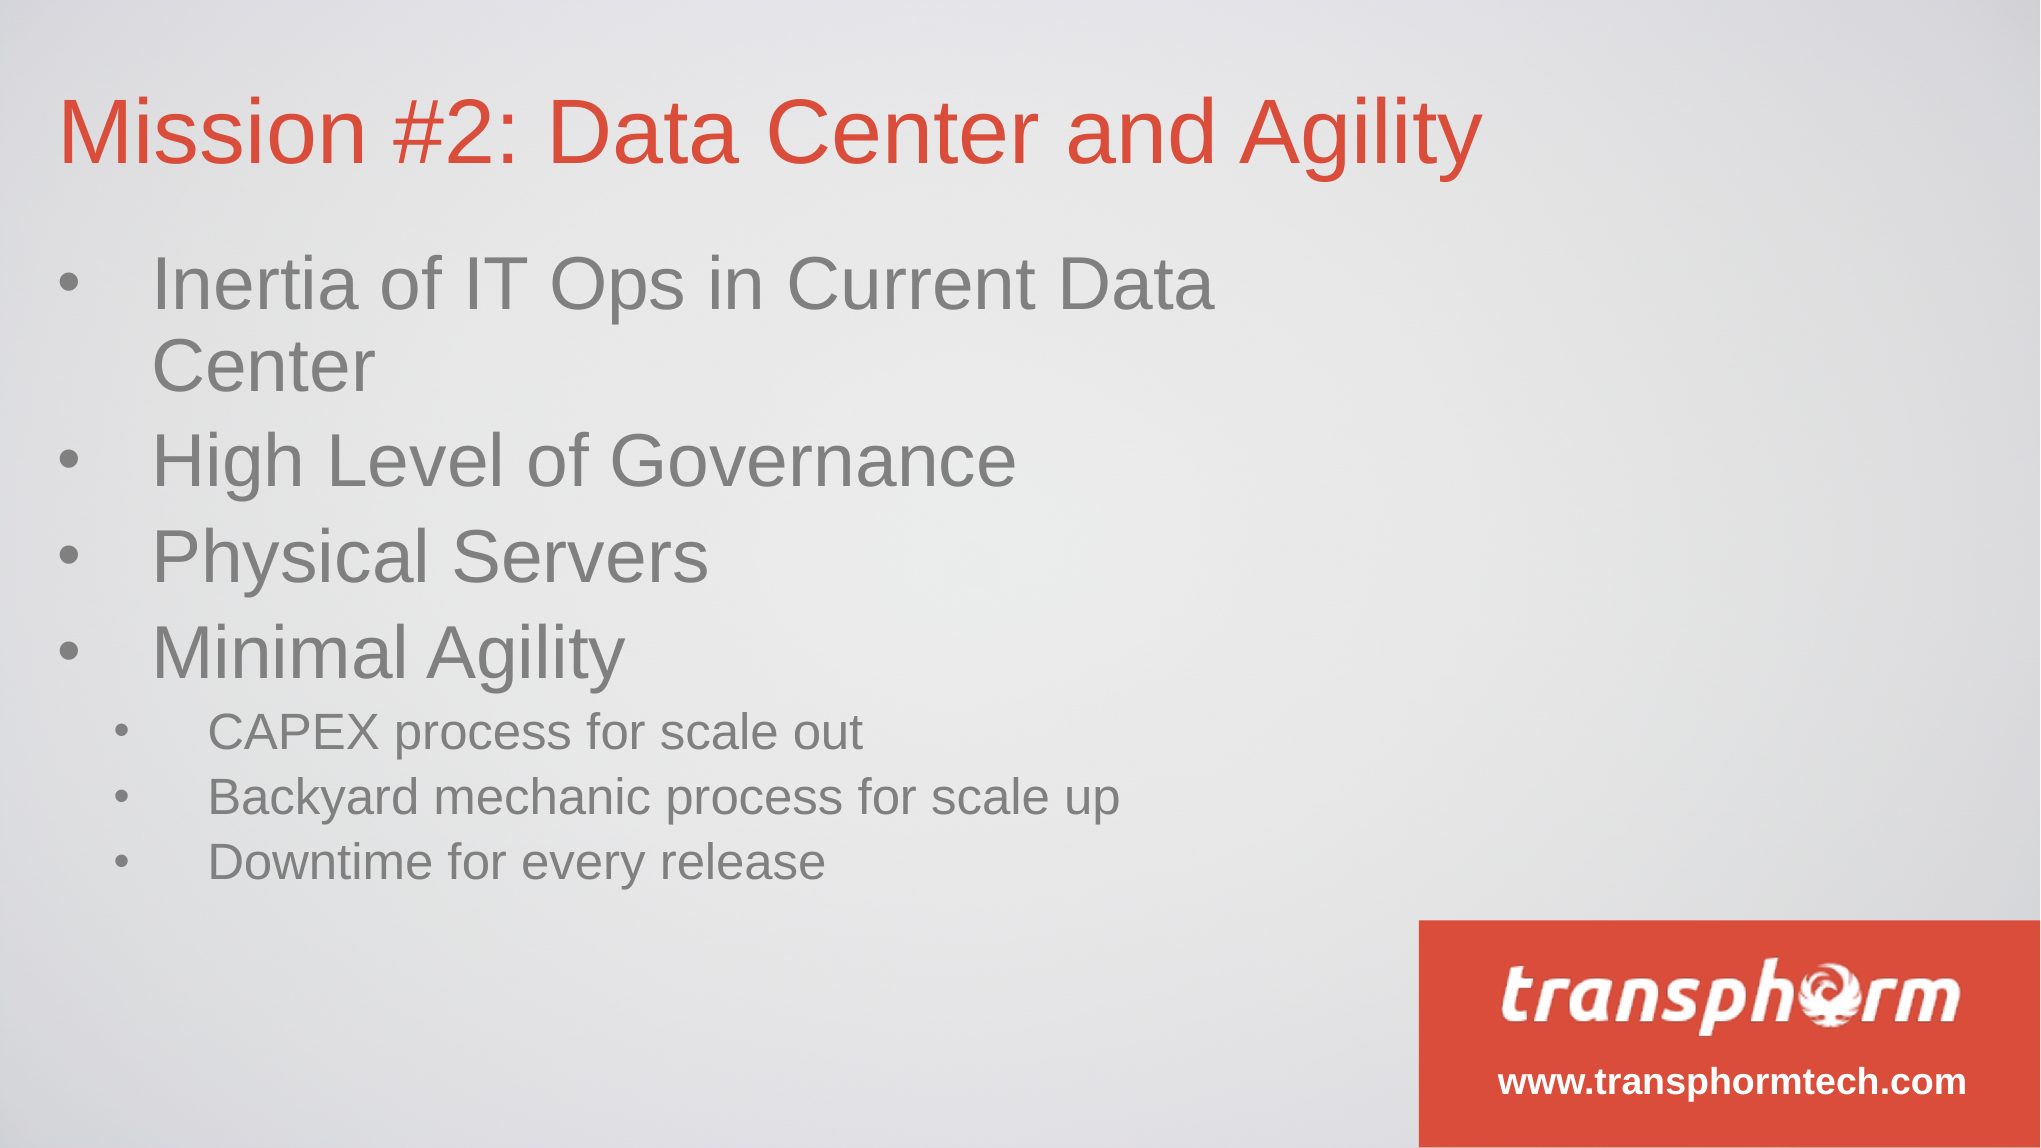

Mission #2: Data Center and Agility
Inertia of IT Ops in Current Data Center
High Level of Governance
Physical Servers
Minimal Agility
CAPEX process for scale out
Backyard mechanic process for scale up
Downtime for every release